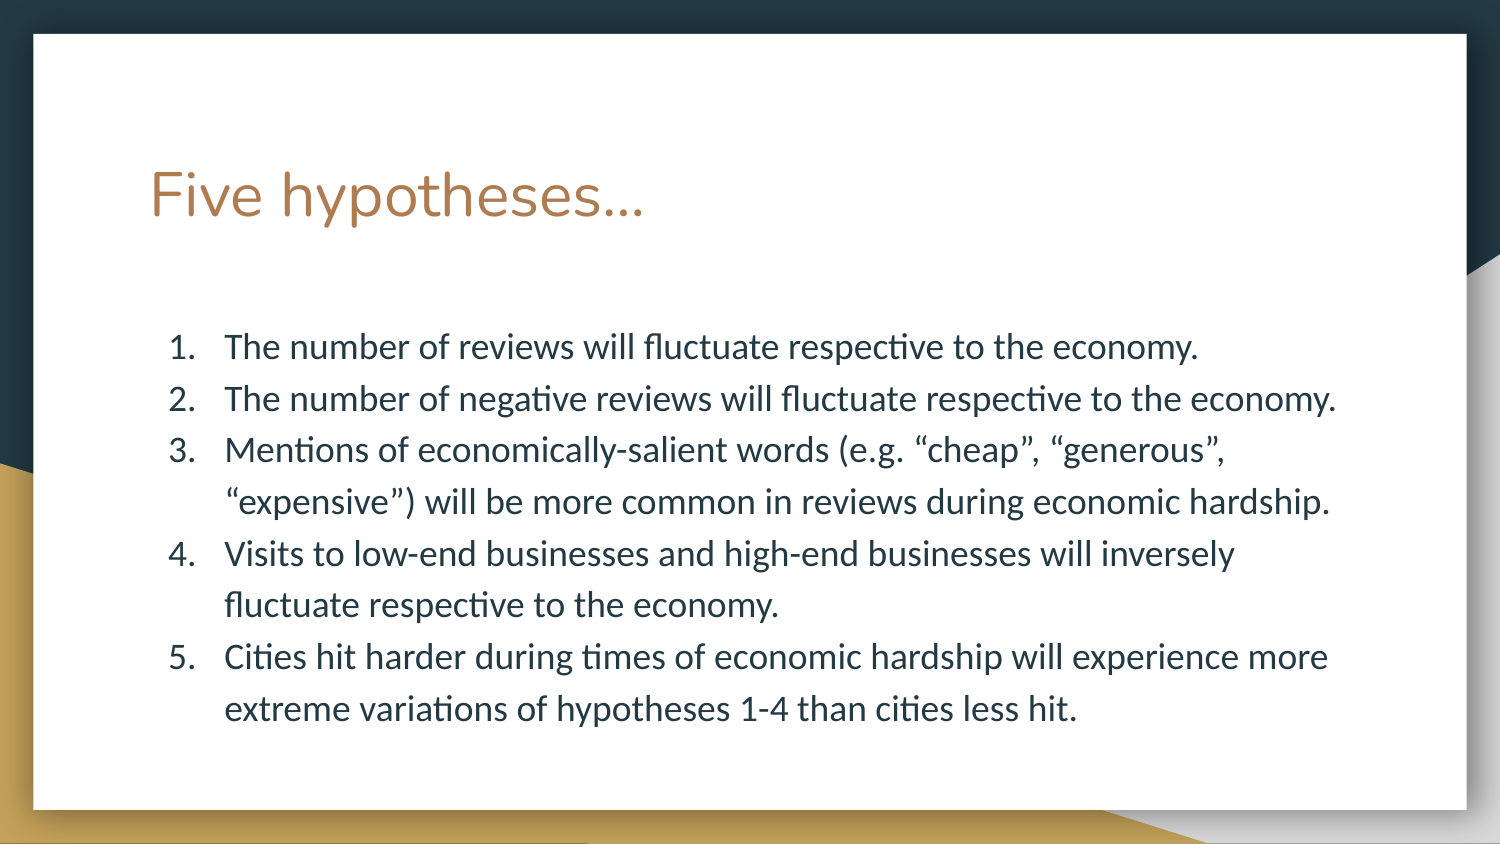

# Five hypotheses…
The number of reviews will fluctuate respective to the economy.
The number of negative reviews will fluctuate respective to the economy.
Mentions of economically-salient words (e.g. “cheap”, “generous”, “expensive”) will be more common in reviews during economic hardship.
Visits to low-end businesses and high-end businesses will inversely fluctuate respective to the economy.
Cities hit harder during times of economic hardship will experience more extreme variations of hypotheses 1-4 than cities less hit.